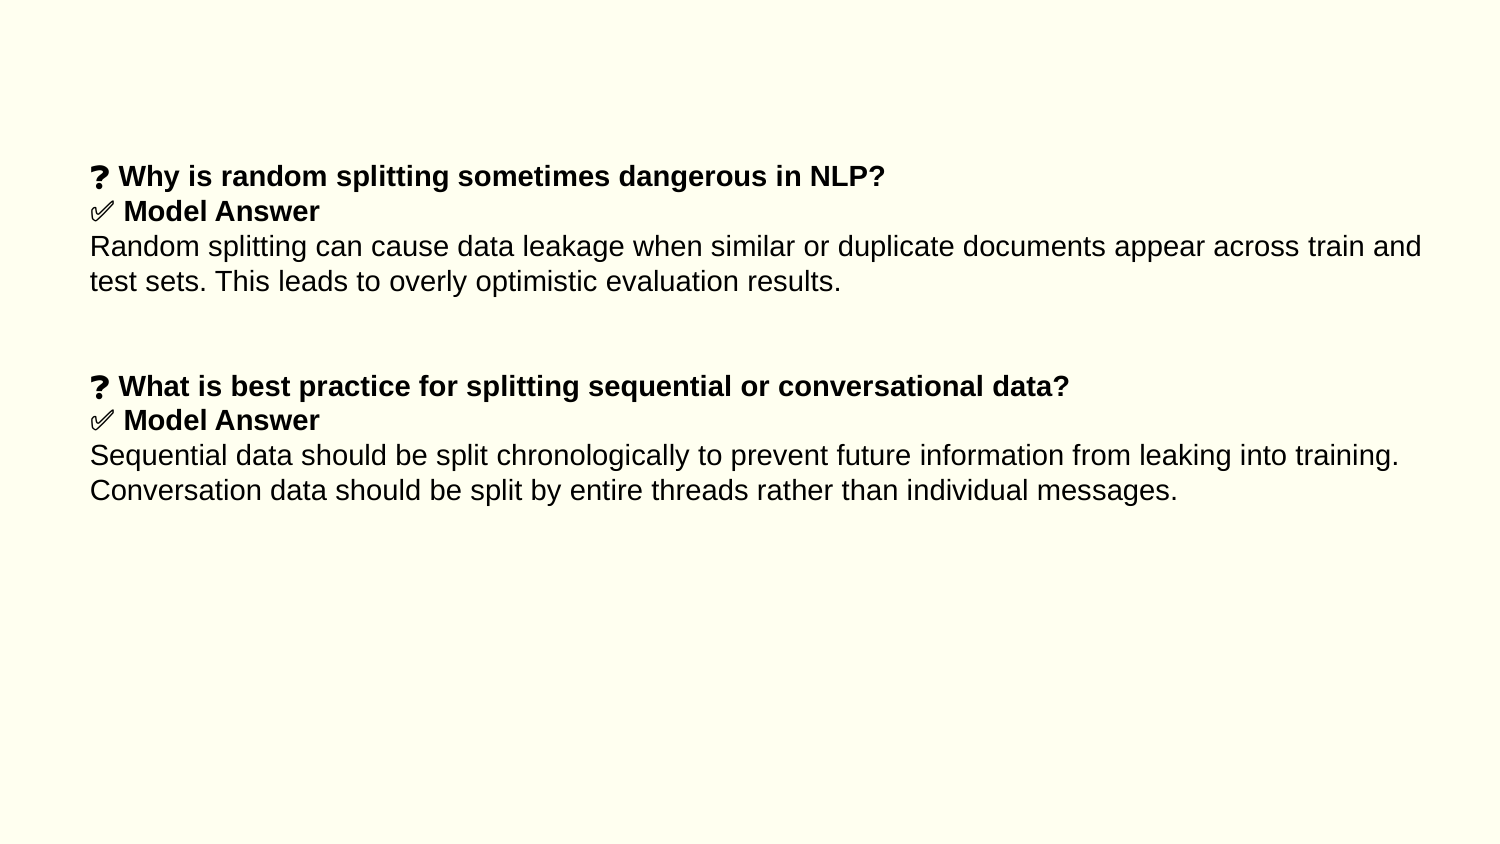

❓ Why is random splitting sometimes dangerous in NLP?
✅ Model Answer
Random splitting can cause data leakage when similar or duplicate documents appear across train and test sets. This leads to overly optimistic evaluation results.

❓ What is best practice for splitting sequential or conversational data?
✅ Model Answer
Sequential data should be split chronologically to prevent future information from leaking into training. Conversation data should be split by entire threads rather than individual messages.